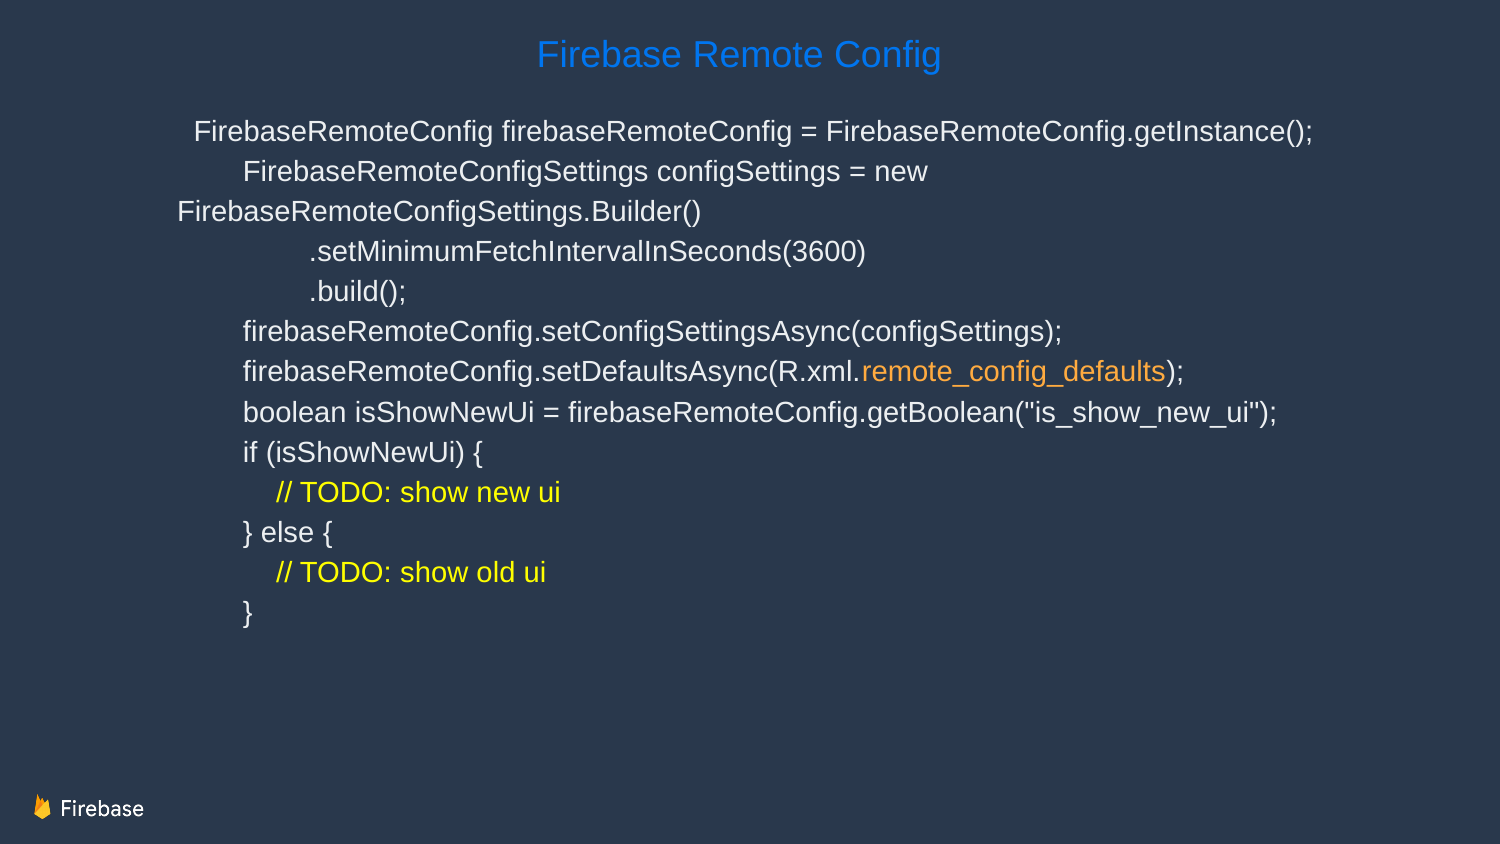

Firebase Remote Config
  FirebaseRemoteConfig firebaseRemoteConfig = FirebaseRemoteConfig.getInstance();
        FirebaseRemoteConfigSettings configSettings = new FirebaseRemoteConfigSettings.Builder()
                .setMinimumFetchIntervalInSeconds(3600)
                .build();
        firebaseRemoteConfig.setConfigSettingsAsync(configSettings);
        firebaseRemoteConfig.setDefaultsAsync(R.xml.remote_config_defaults);
        boolean isShowNewUi = firebaseRemoteConfig.getBoolean("is_show_new_ui");
        if (isShowNewUi) {
            // TODO: show new ui
        } else {
            // TODO: show old ui
        }